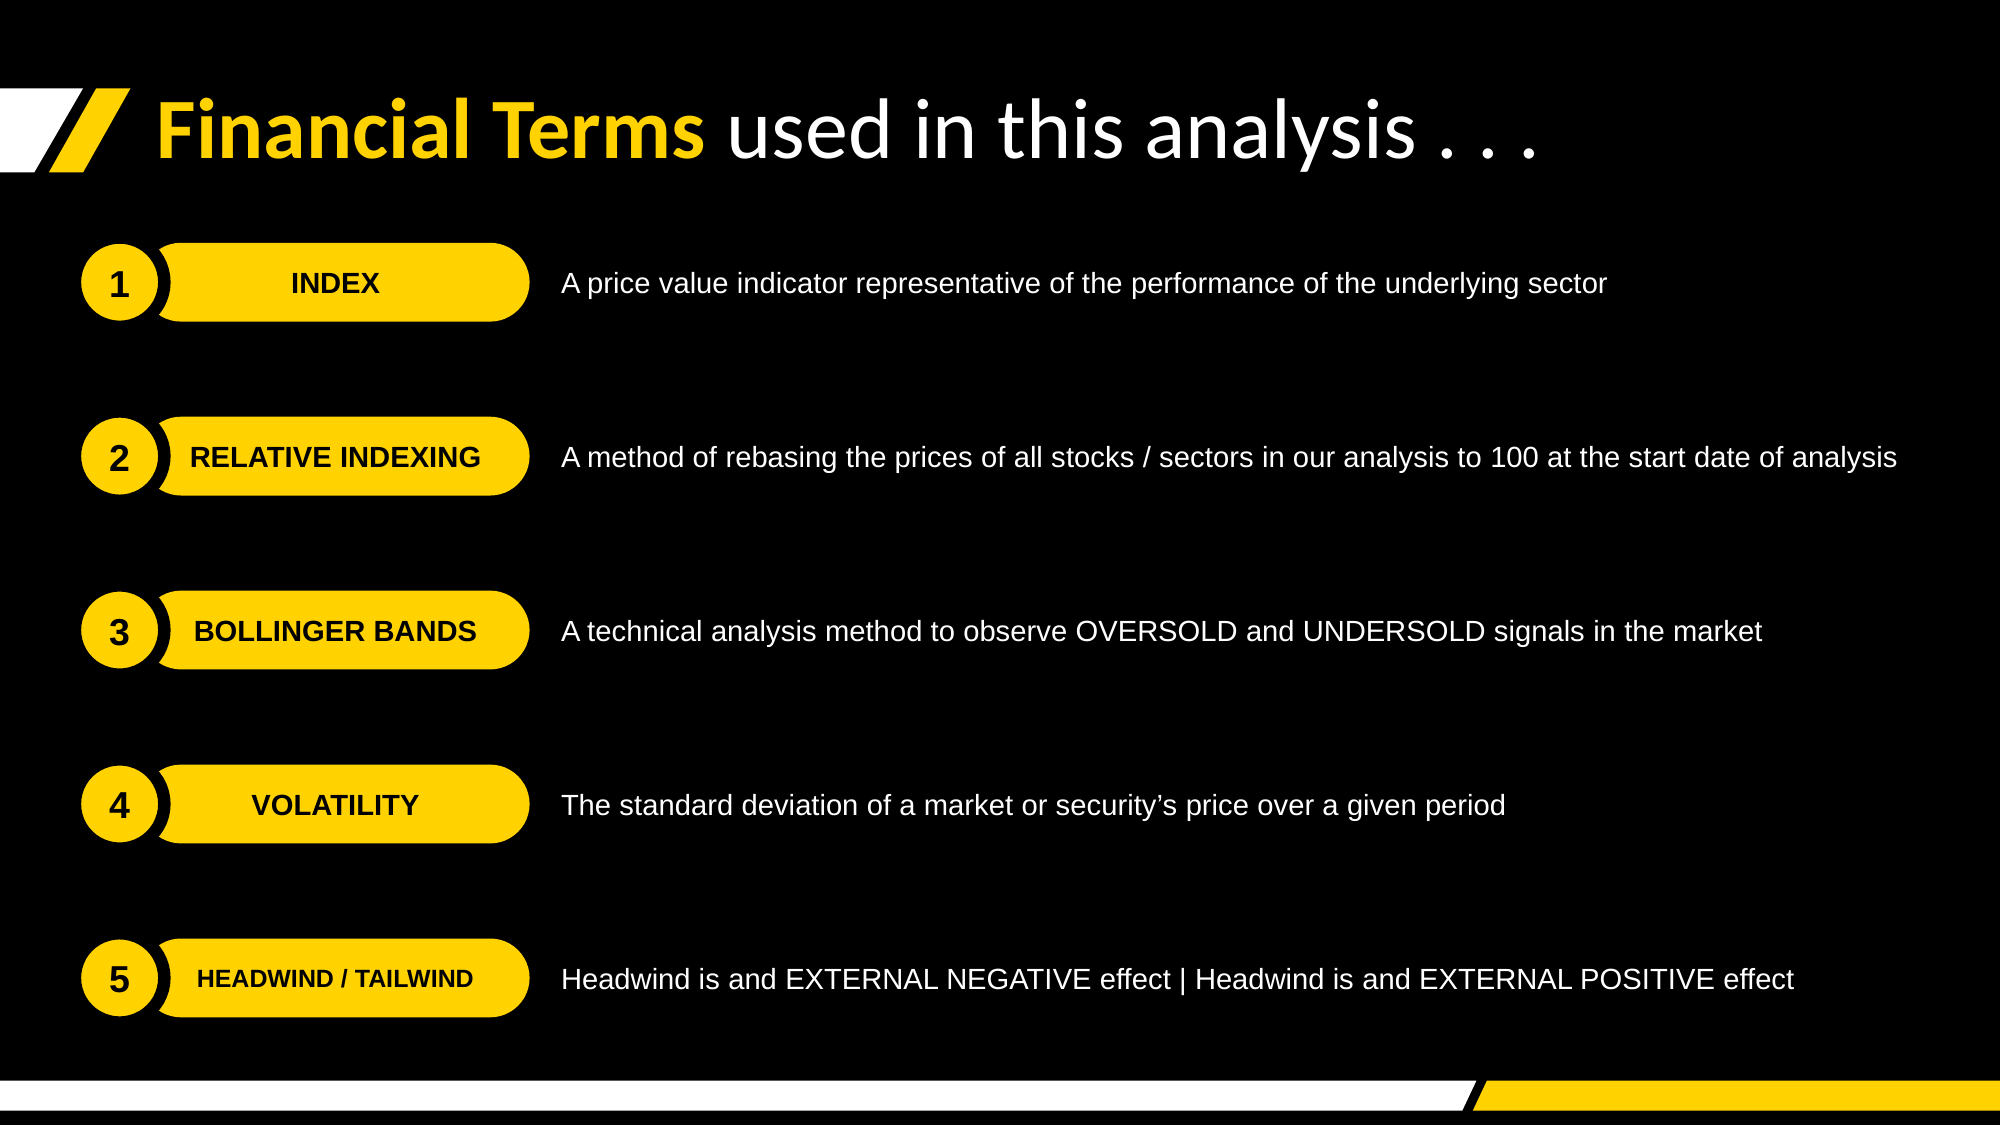

# Financial Terms used in this analysis . . .

1
INDEX
A price value indicator representative of the performance of the underlying sector
2
RELATIVE INDEXING
A method of rebasing the prices of all stocks / sectors in our analysis to 100 at the start date of analysis
3
BOLLINGER BANDS
A technical analysis method to observe OVERSOLD and UNDERSOLD signals in the market
4
VOLATILITY
The standard deviation of a market or security’s price over a given period
5
HEADWIND / TAILWIND
Headwind is and EXTERNAL NEGATIVE effect | Headwind is and EXTERNAL POSITIVE effect